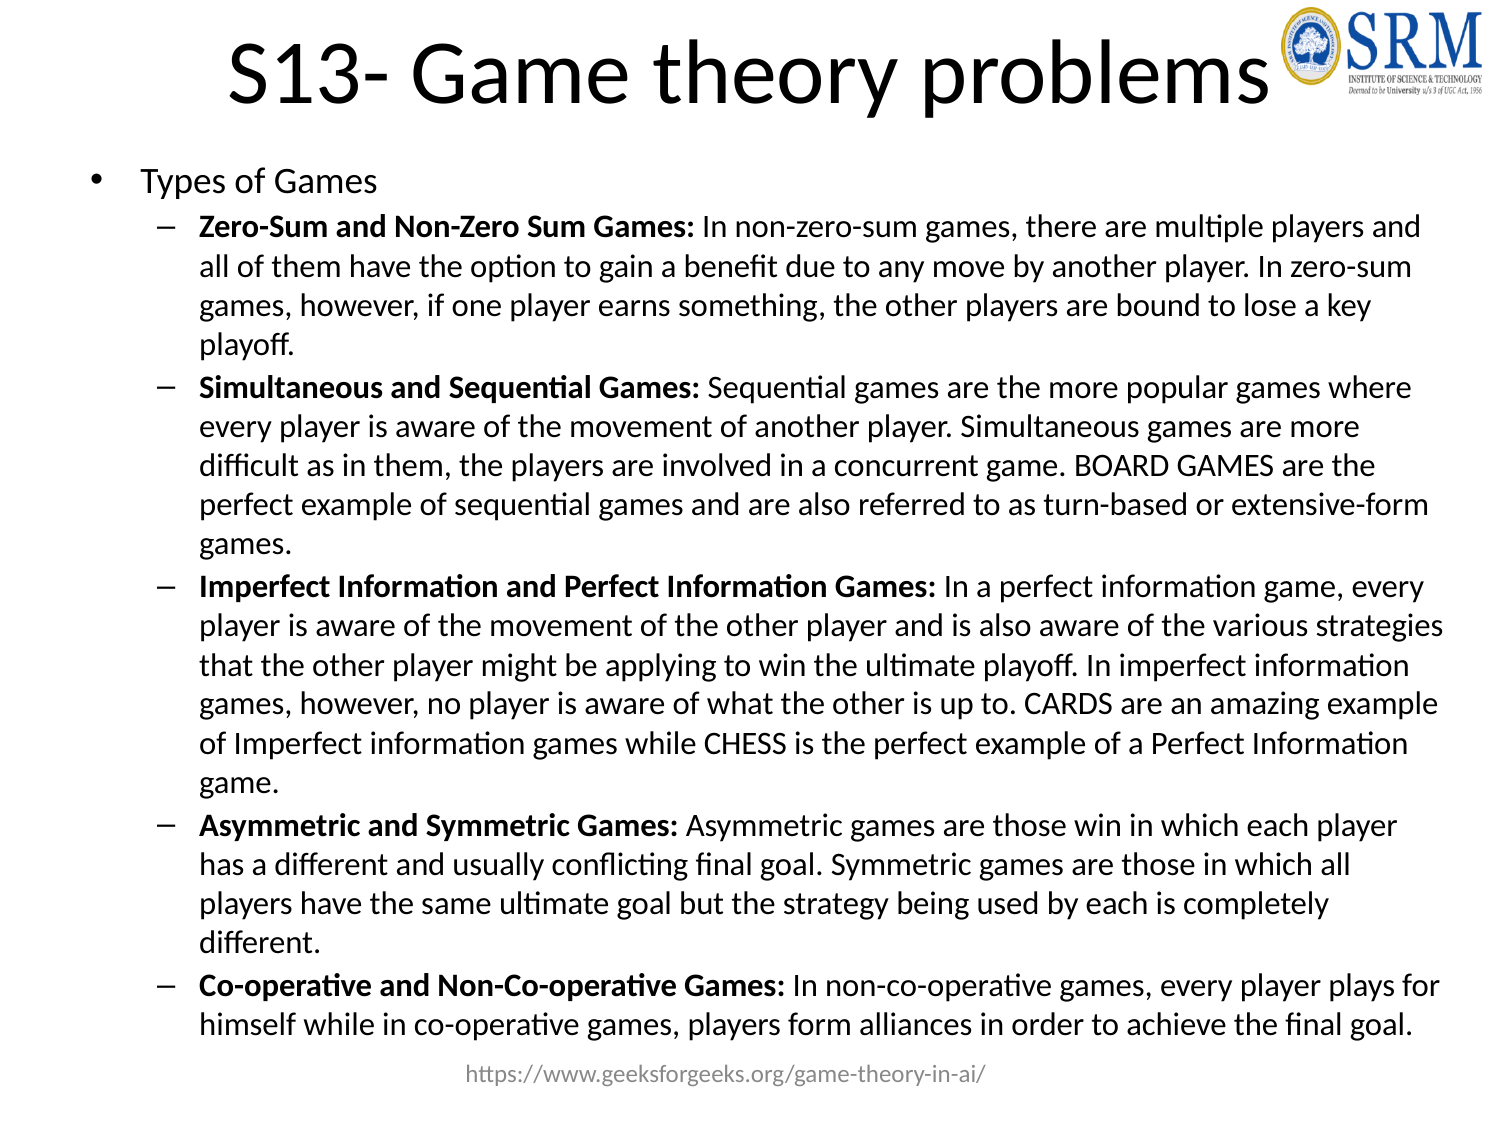

# S13- Game theory problems
Types of Games
Zero-Sum and Non-Zero Sum Games: In non-zero-sum games, there are multiple players and all of them have the option to gain a benefit due to any move by another player. In zero-sum games, however, if one player earns something, the other players are bound to lose a key playoff.
Simultaneous and Sequential Games: Sequential games are the more popular games where every player is aware of the movement of another player. Simultaneous games are more difficult as in them, the players are involved in a concurrent game. BOARD GAMES are the perfect example of sequential games and are also referred to as turn-based or extensive-form games.
Imperfect Information and Perfect Information Games: In a perfect information game, every player is aware of the movement of the other player and is also aware of the various strategies that the other player might be applying to win the ultimate playoff. In imperfect information games, however, no player is aware of what the other is up to. CARDS are an amazing example of Imperfect information games while CHESS is the perfect example of a Perfect Information game.
Asymmetric and Symmetric Games: Asymmetric games are those win in which each player has a different and usually conflicting final goal. Symmetric games are those in which all players have the same ultimate goal but the strategy being used by each is completely different.
Co-operative and Non-Co-operative Games: In non-co-operative games, every player plays for himself while in co-operative games, players form alliances in order to achieve the final goal.

https://www.geeksforgeeks.org/game-theory-in-ai/